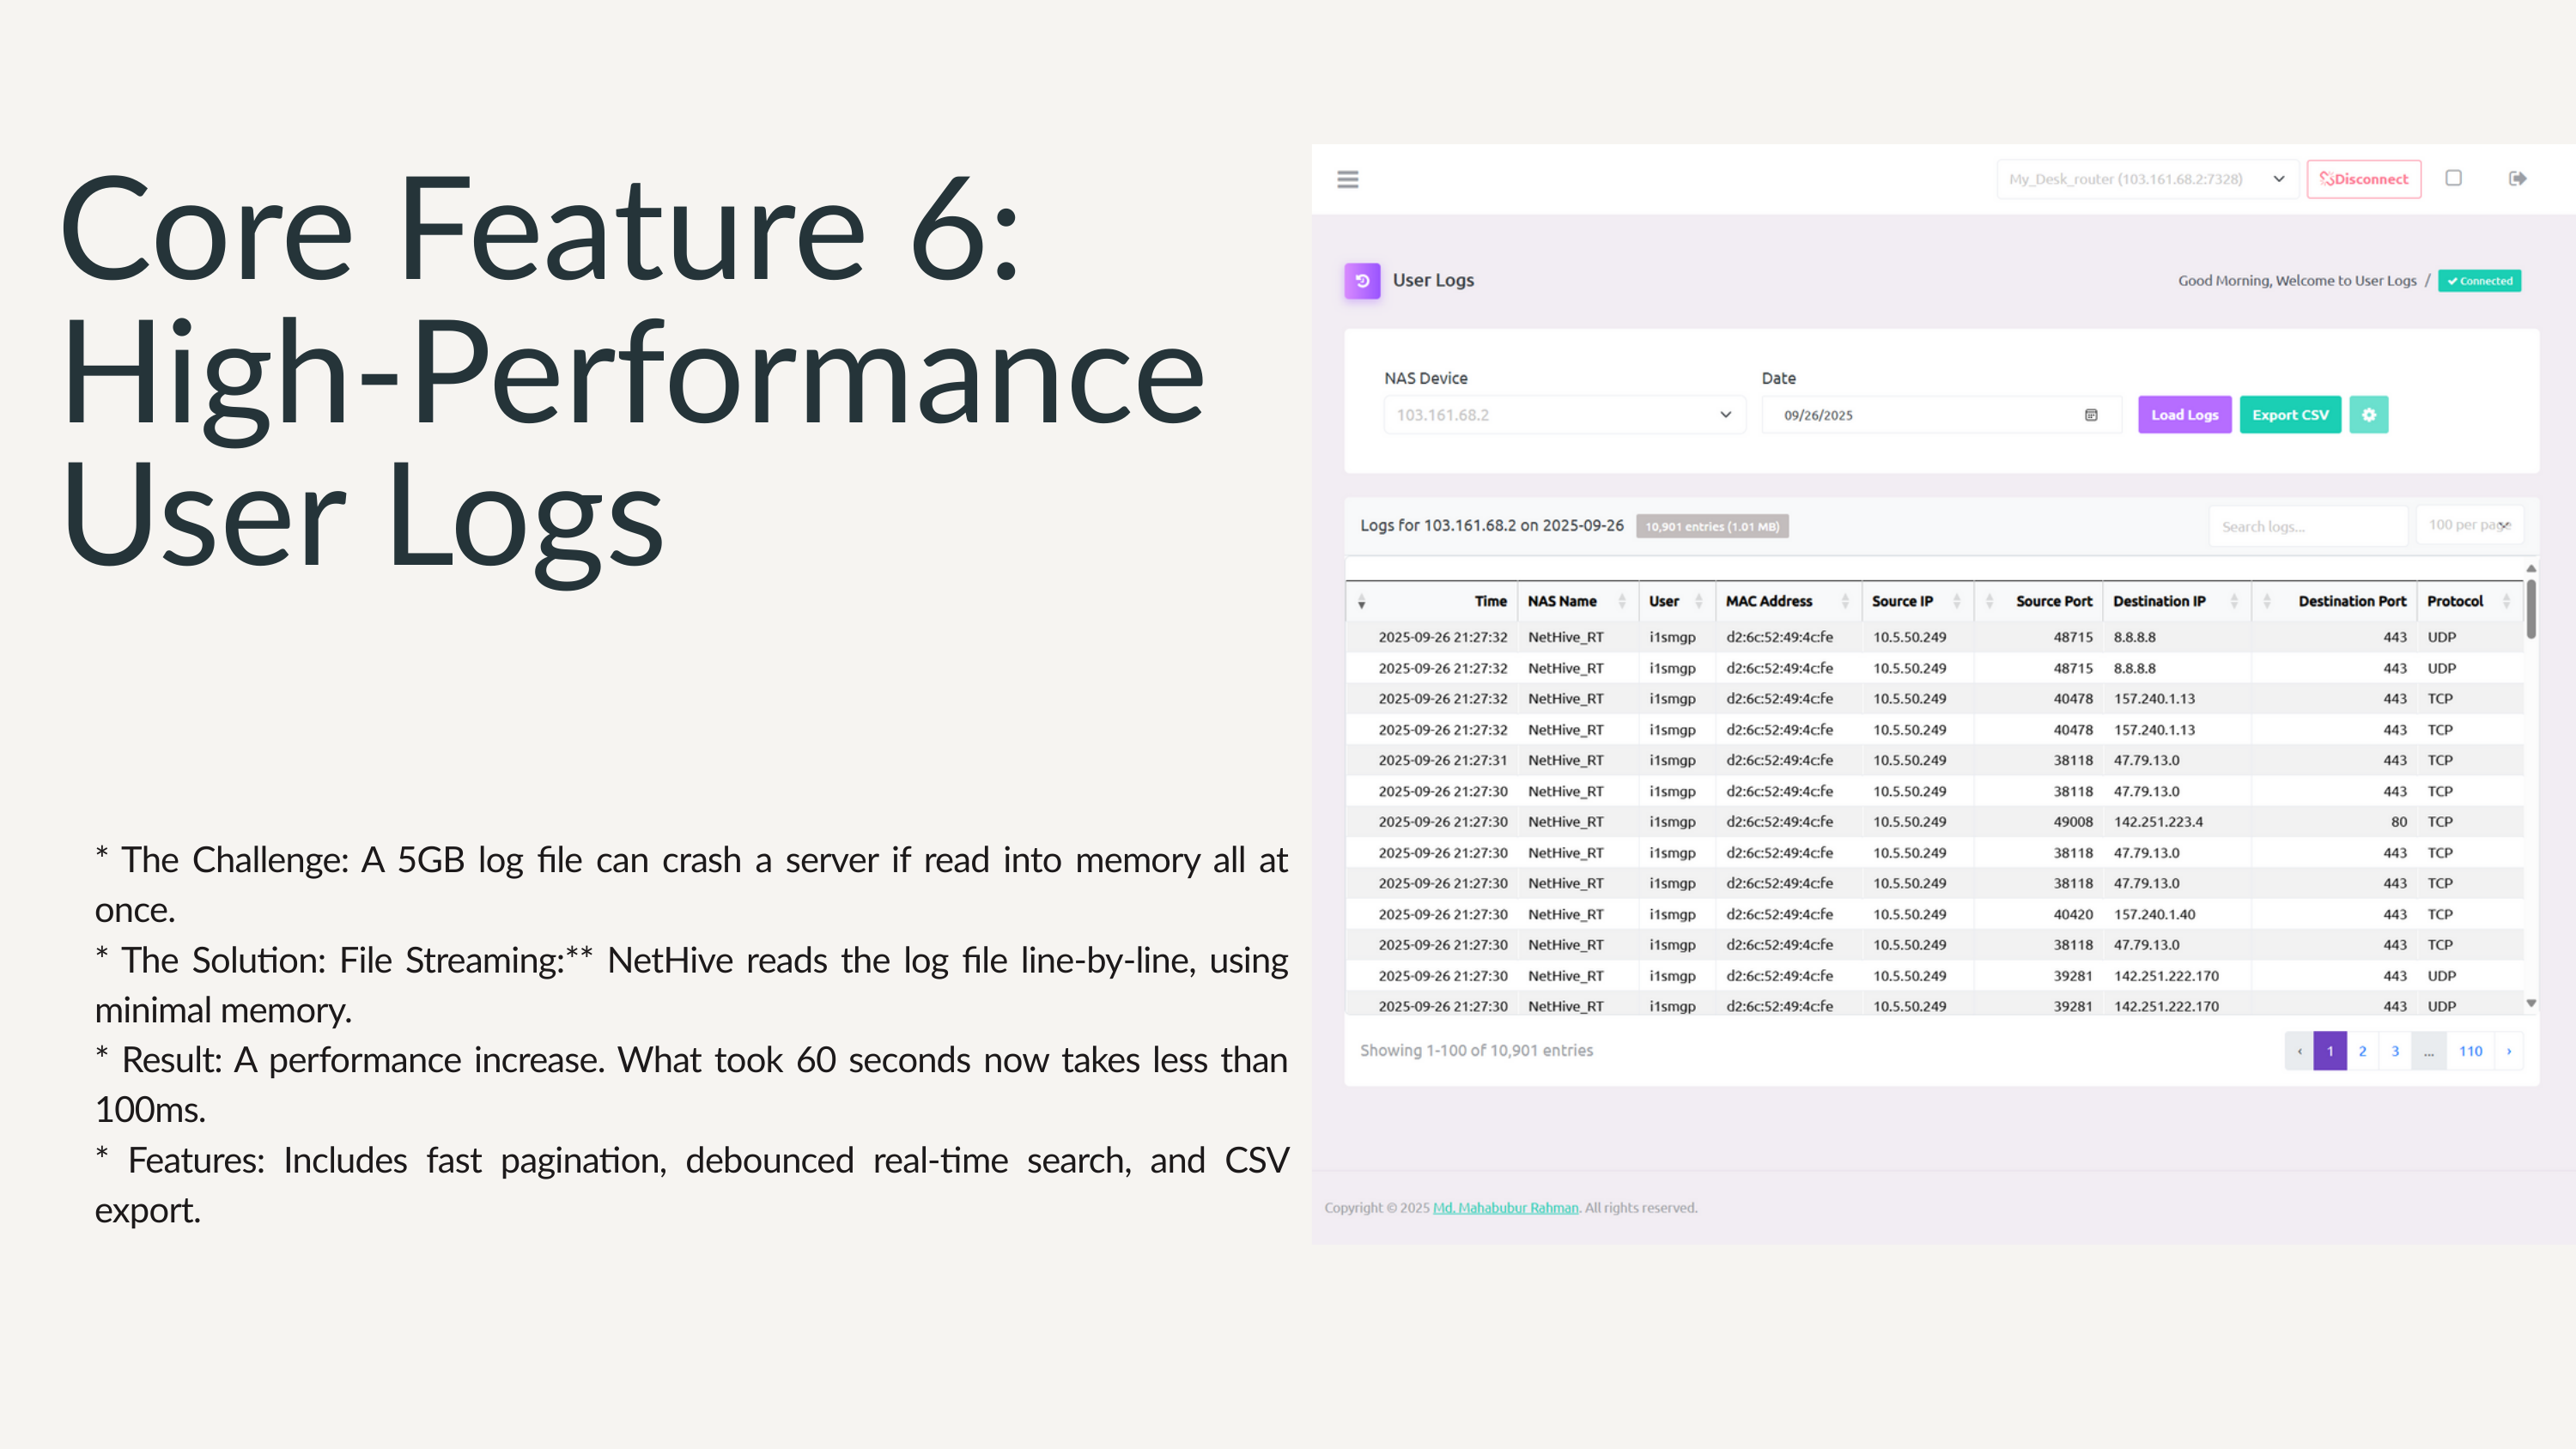

Core Feature 6: High-Performance User Logs

* The Challenge: A 5GB log file can crash a server if read into memory all at once.
* The Solution: File Streaming:** NetHive reads the log file line-by-line, using minimal memory.
* Result: A performance increase. What took 60 seconds now takes less than 100ms.
* Features: Includes fast pagination, debounced real-time search, and CSV export.